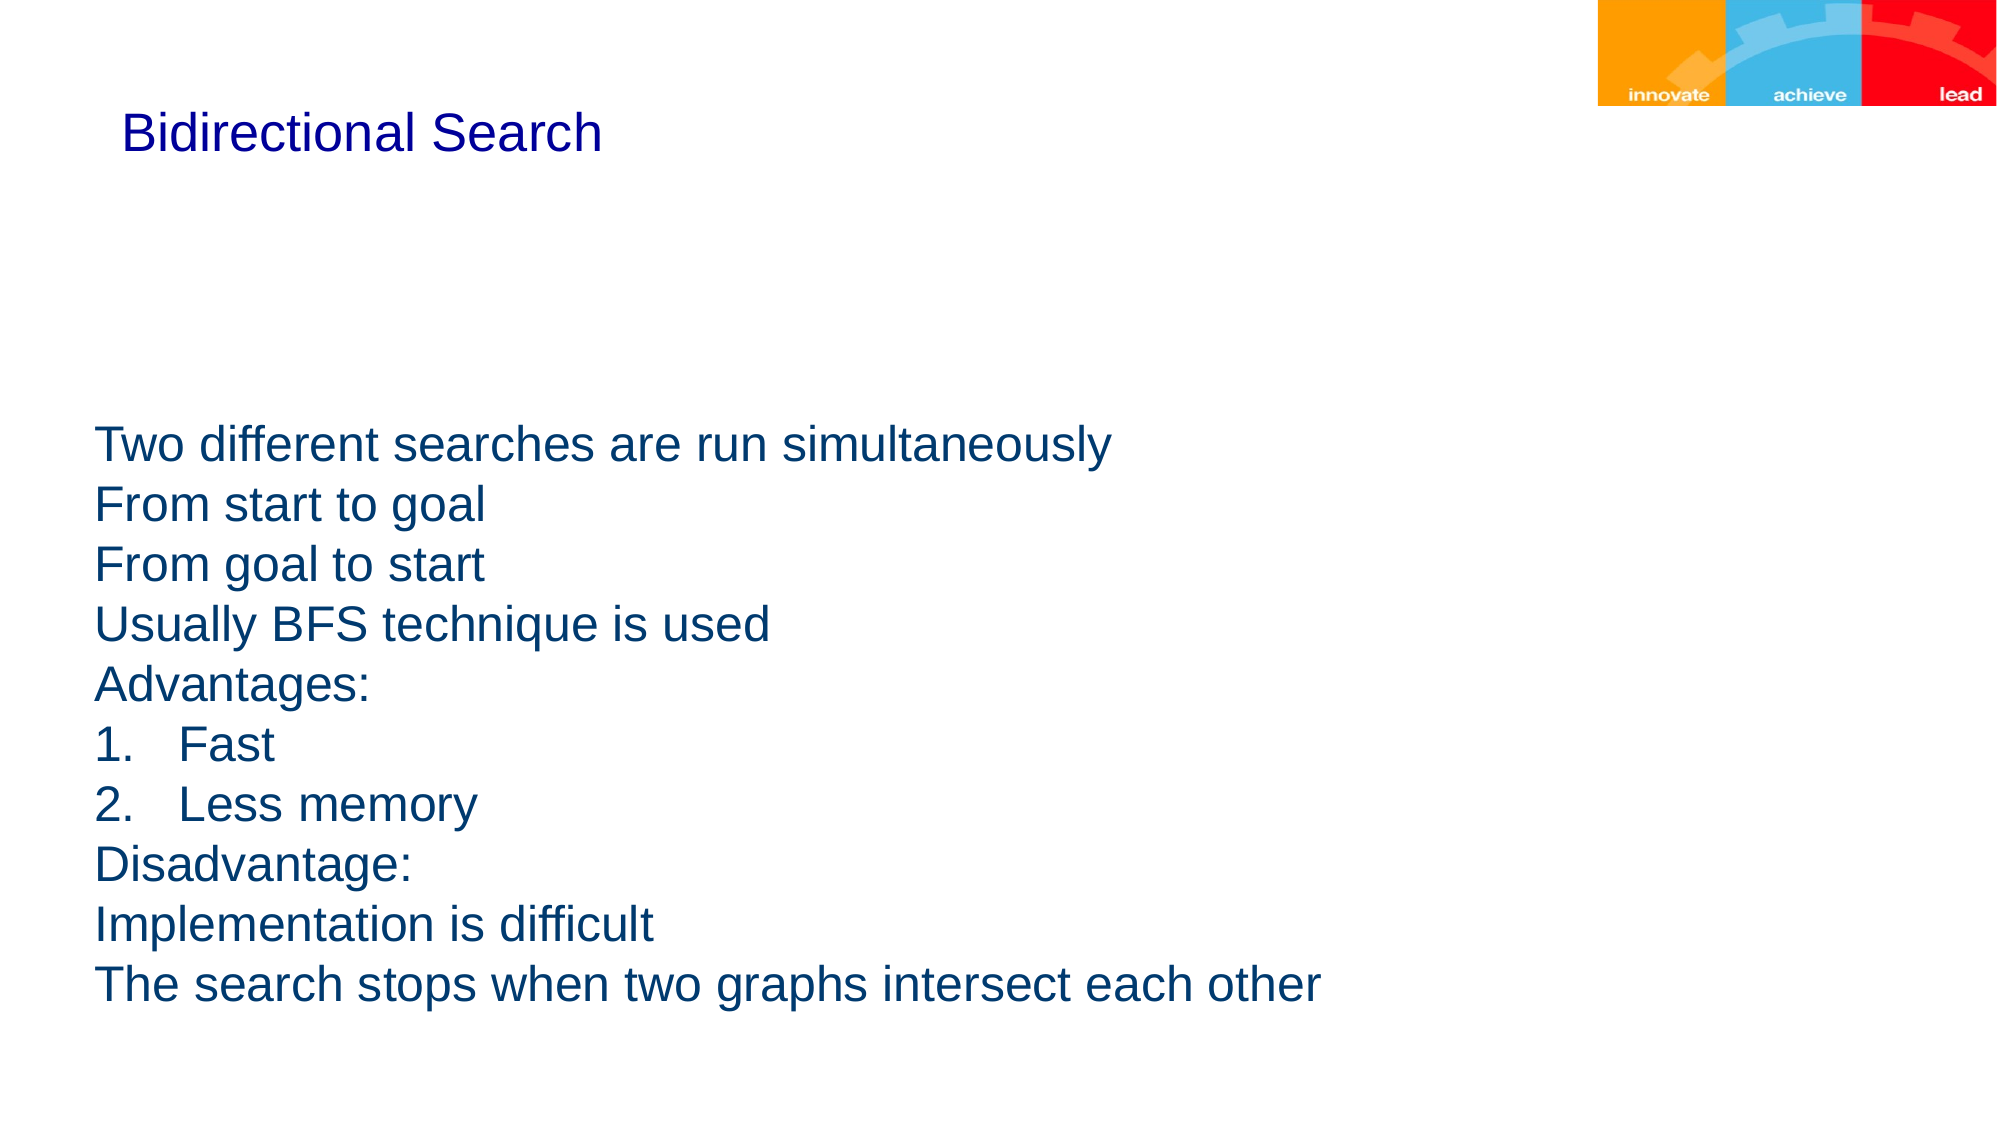

# Bidirectional Search
Two different searches are run simultaneously
From start to goal
From goal to start
Usually BFS technique is used
Advantages:
Fast
Less memory
Disadvantage:
Implementation is difficult
The search stops when two graphs intersect each other